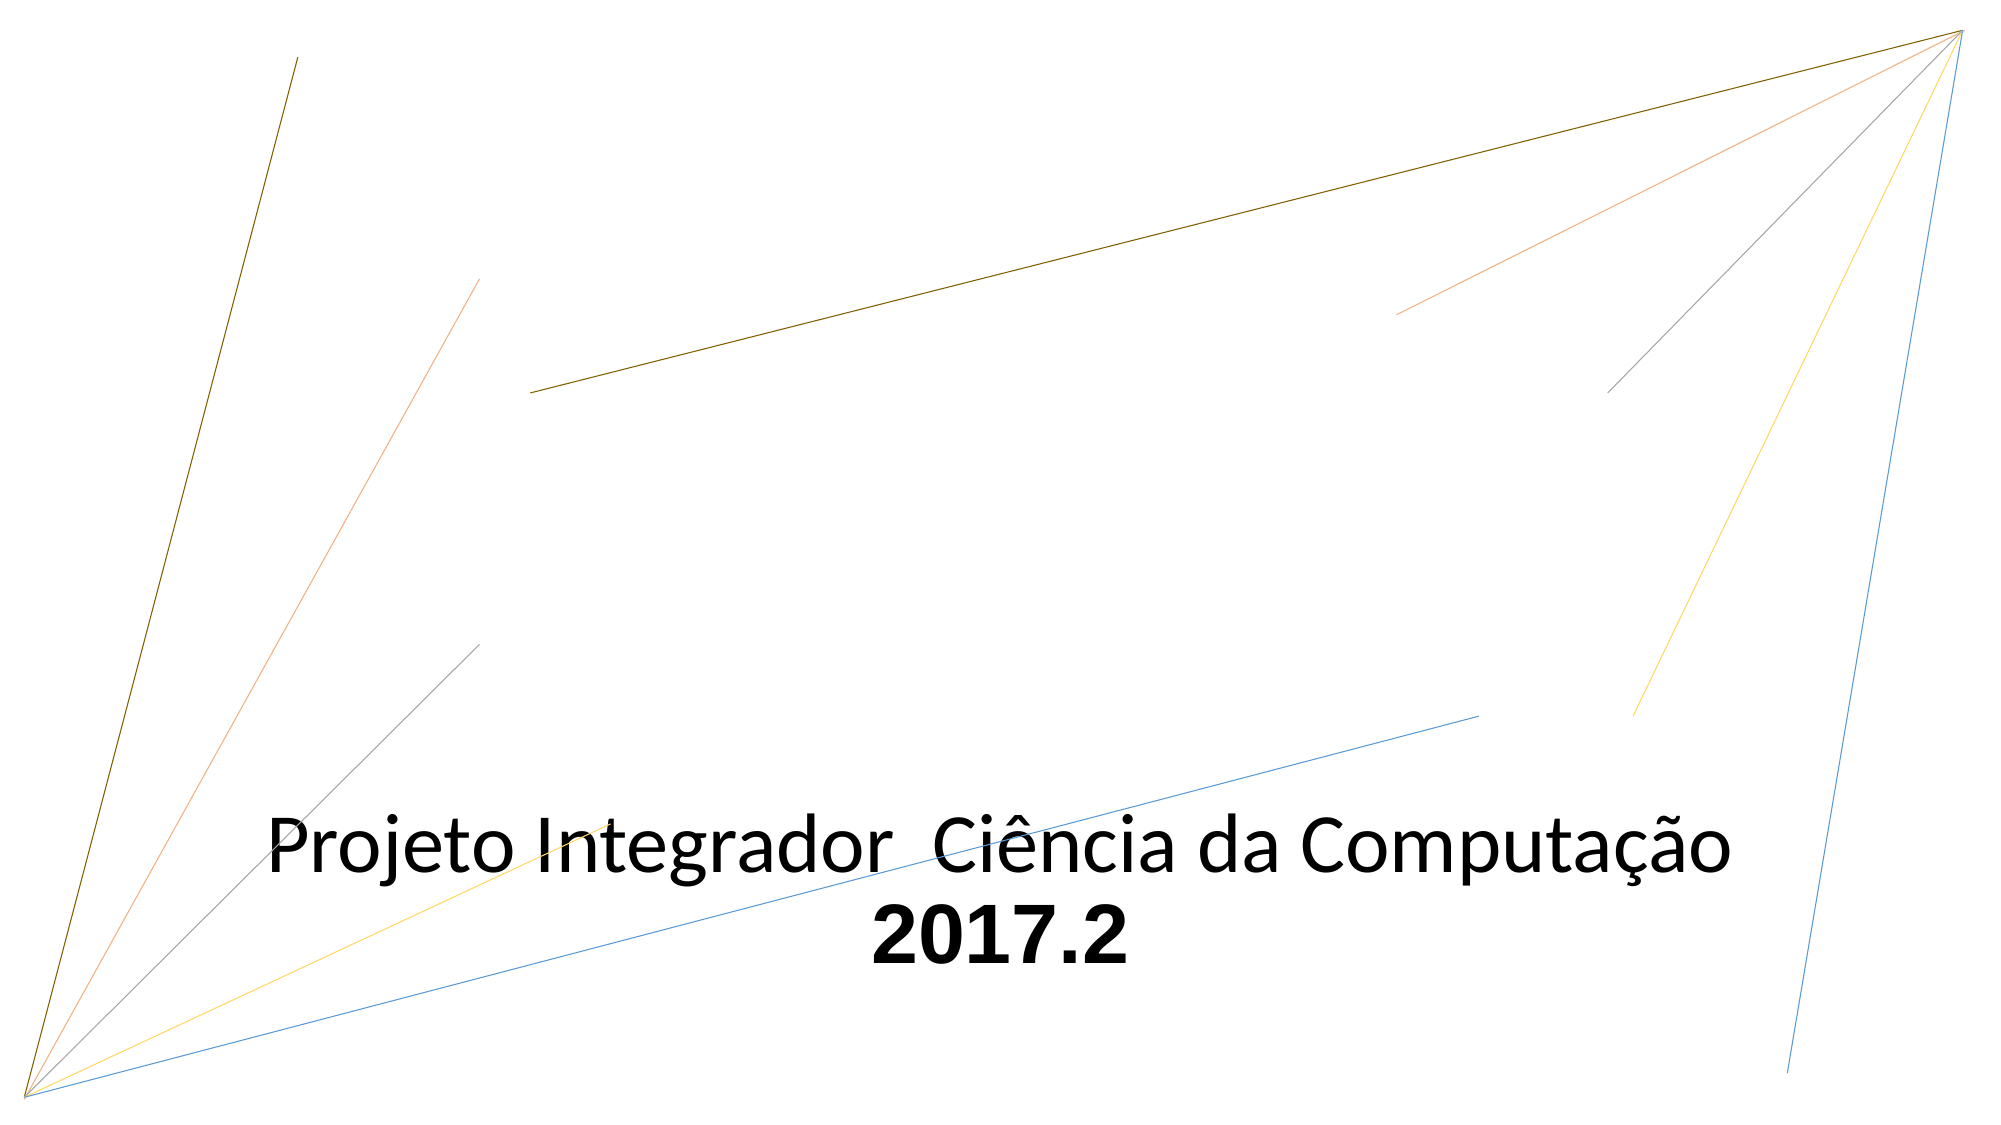

# Projeto Integrador  Ciência da Computação 2017.2